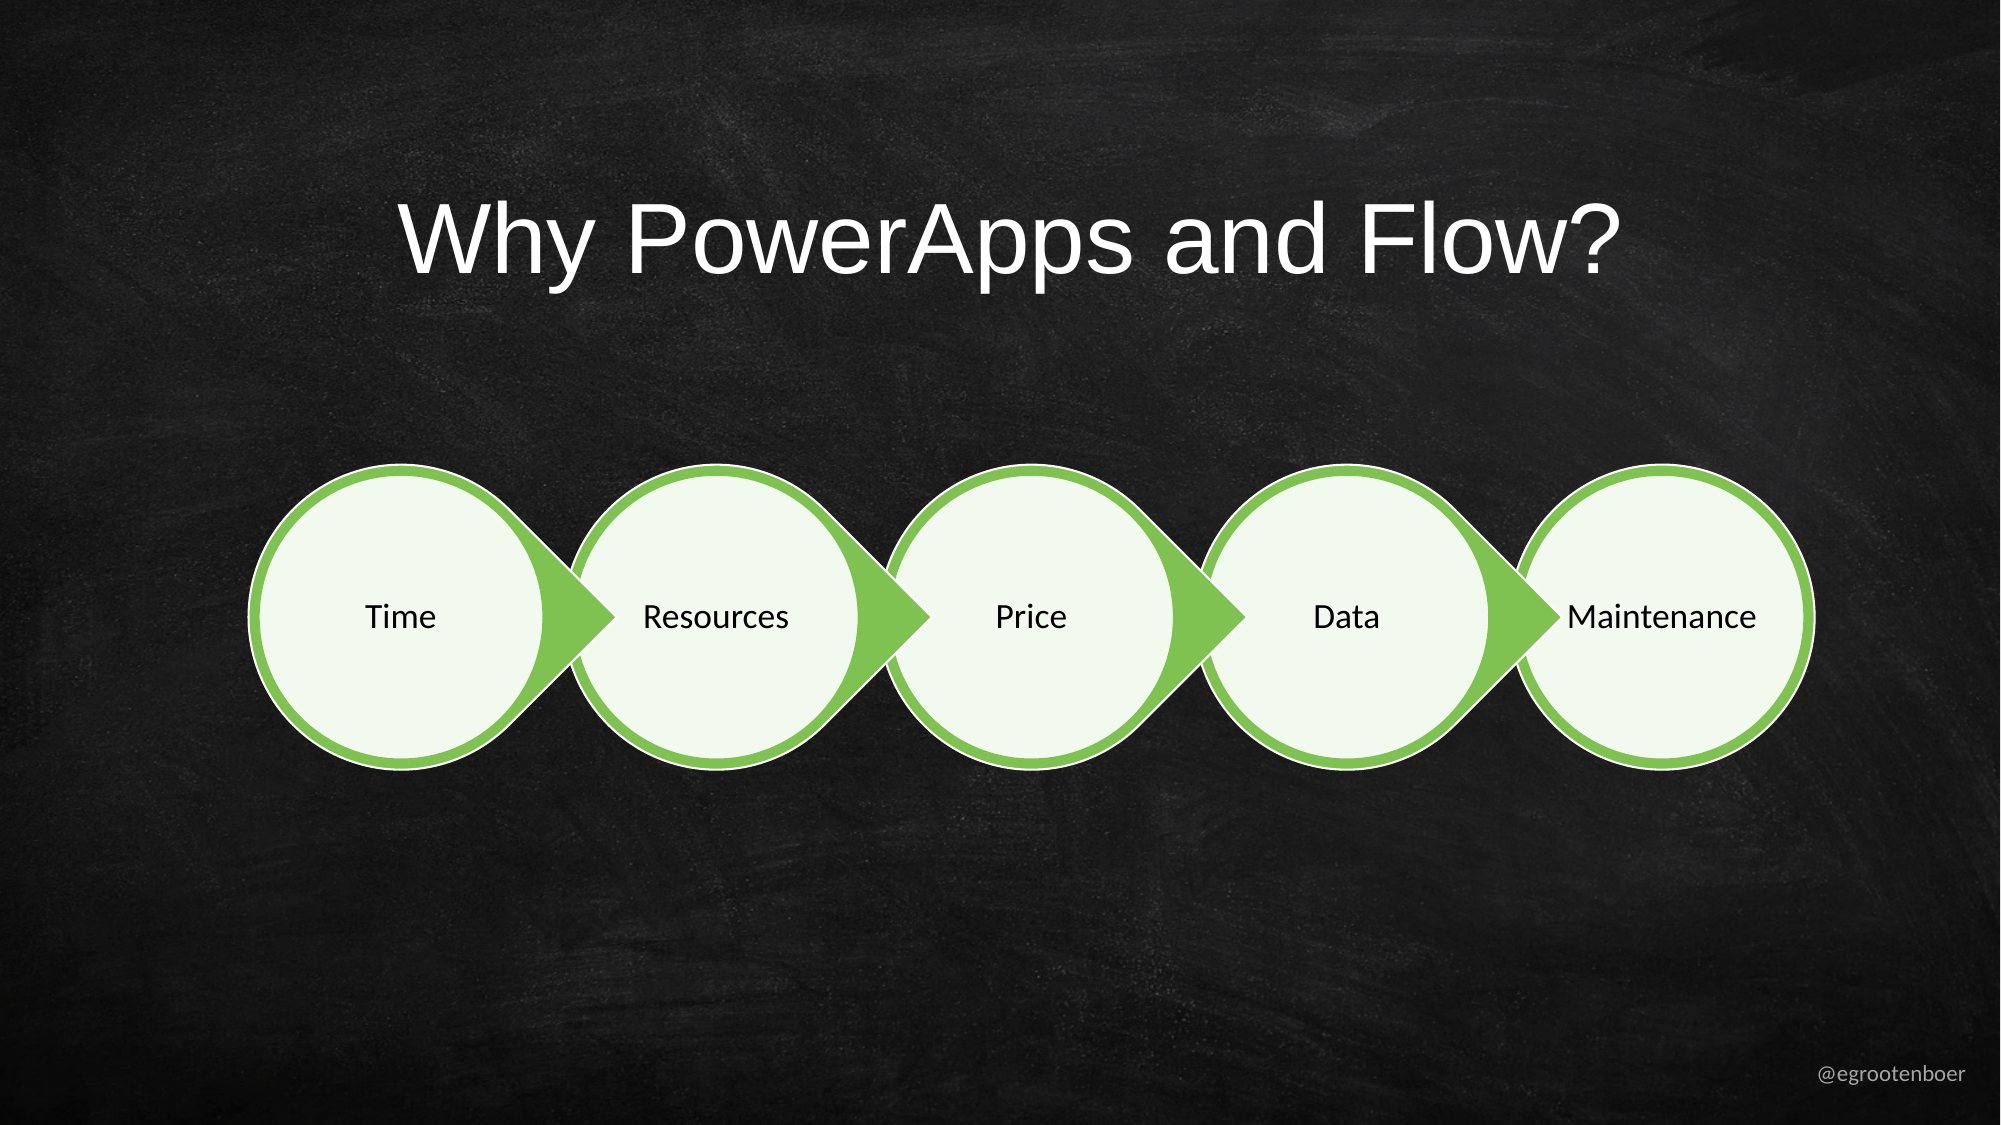

#
Why PowerApps and Flow?
Maintenance
Data
Price
Resources
Time